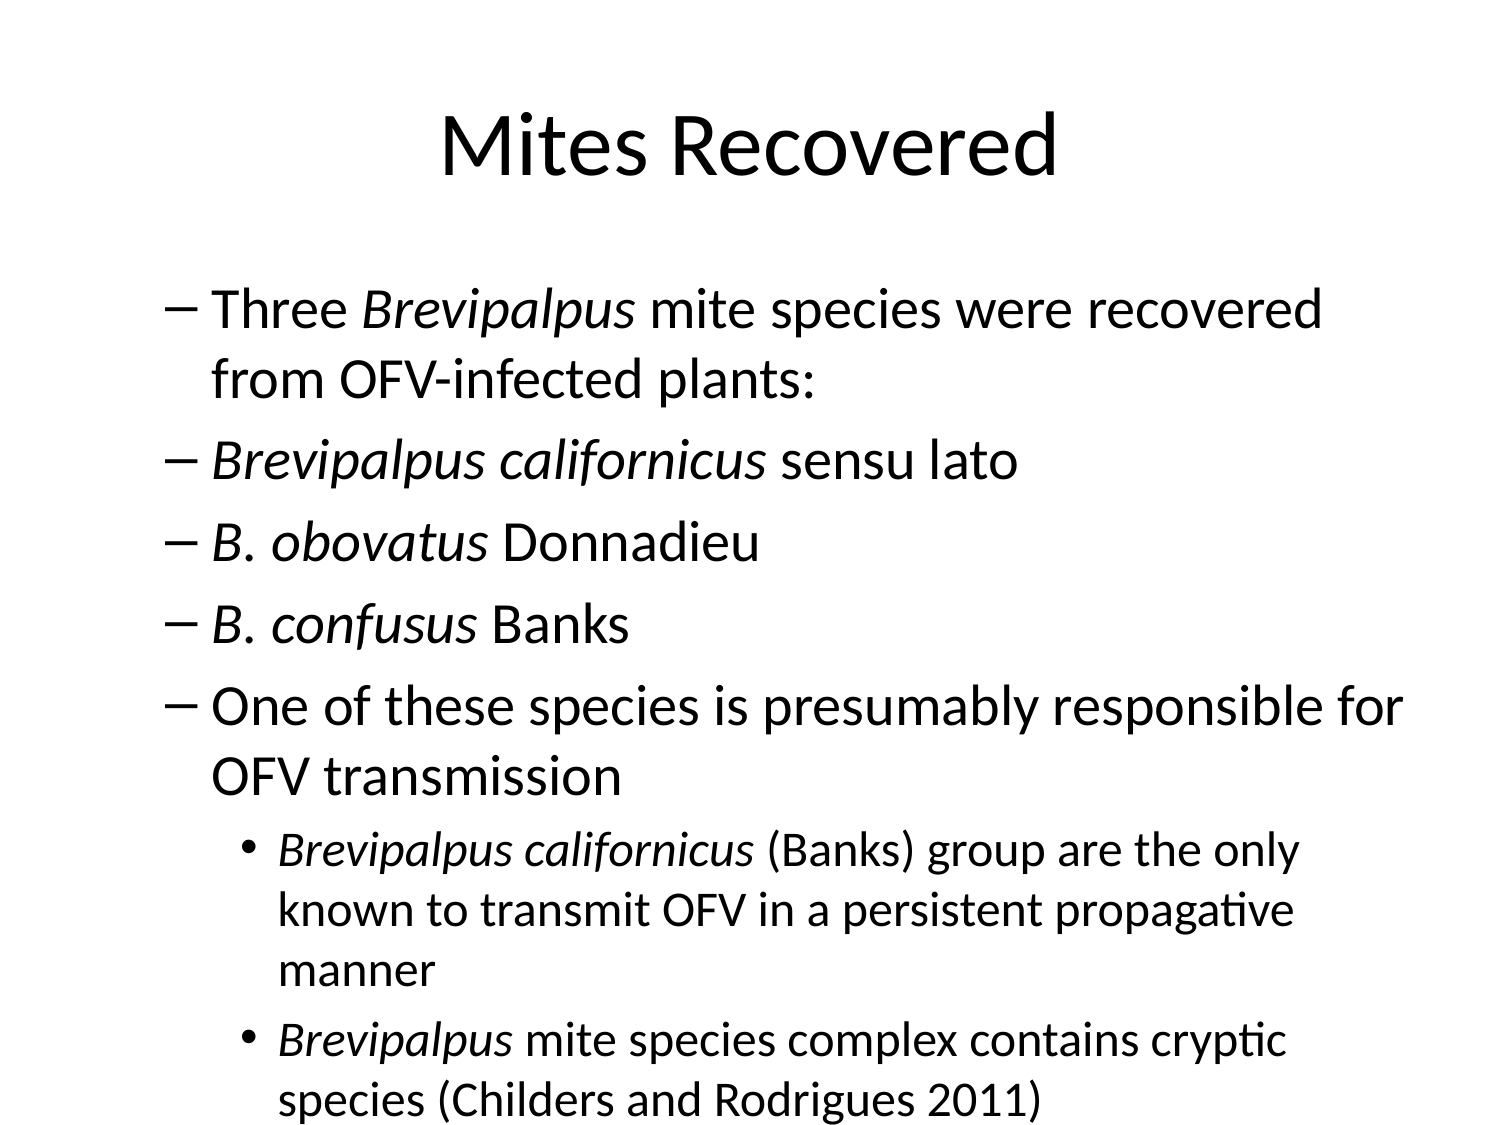

# Mites Recovered
Three Brevipalpus mite species were recovered from OFV-infected plants:
Brevipalpus californicus sensu lato
B. obovatus Donnadieu
B. confusus Banks
One of these species is presumably responsible for OFV transmission
Brevipalpus californicus (Banks) group are the only known to transmit OFV in a persistent propagative manner
Brevipalpus mite species complex contains cryptic species (Childers and Rodrigues 2011)